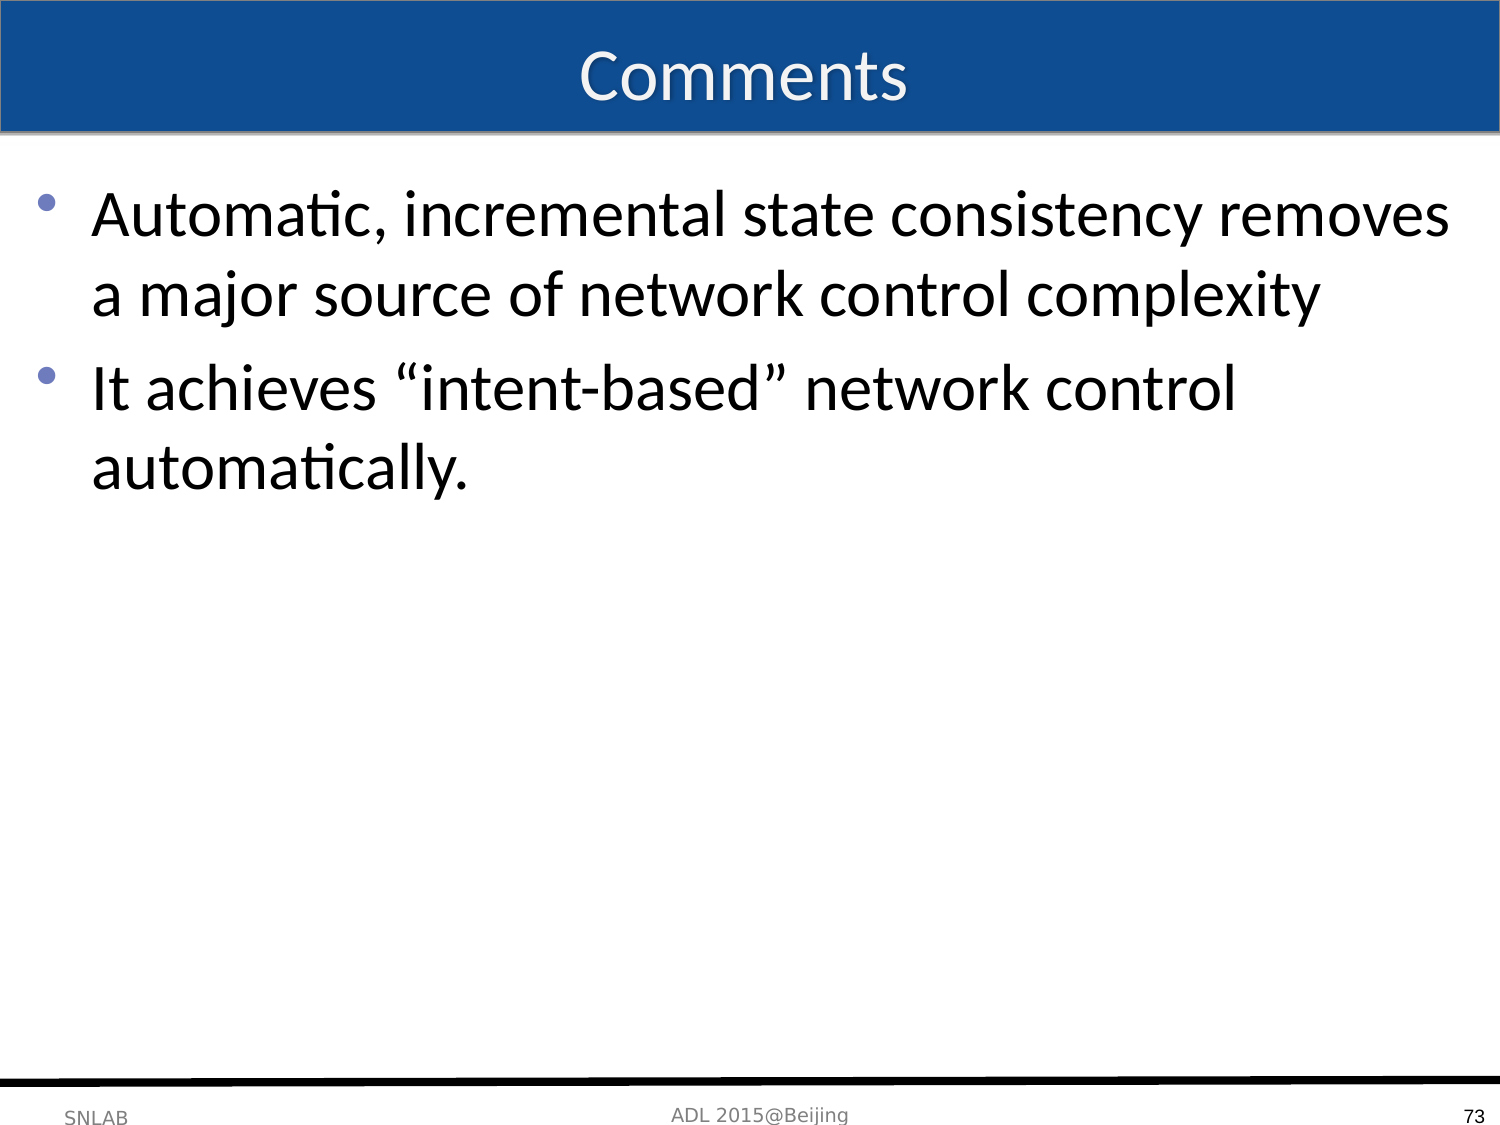

# Comments
Automatic, incremental state consistency removes a major source of network control complexity
It achieves “intent-based” network control automatically.
73